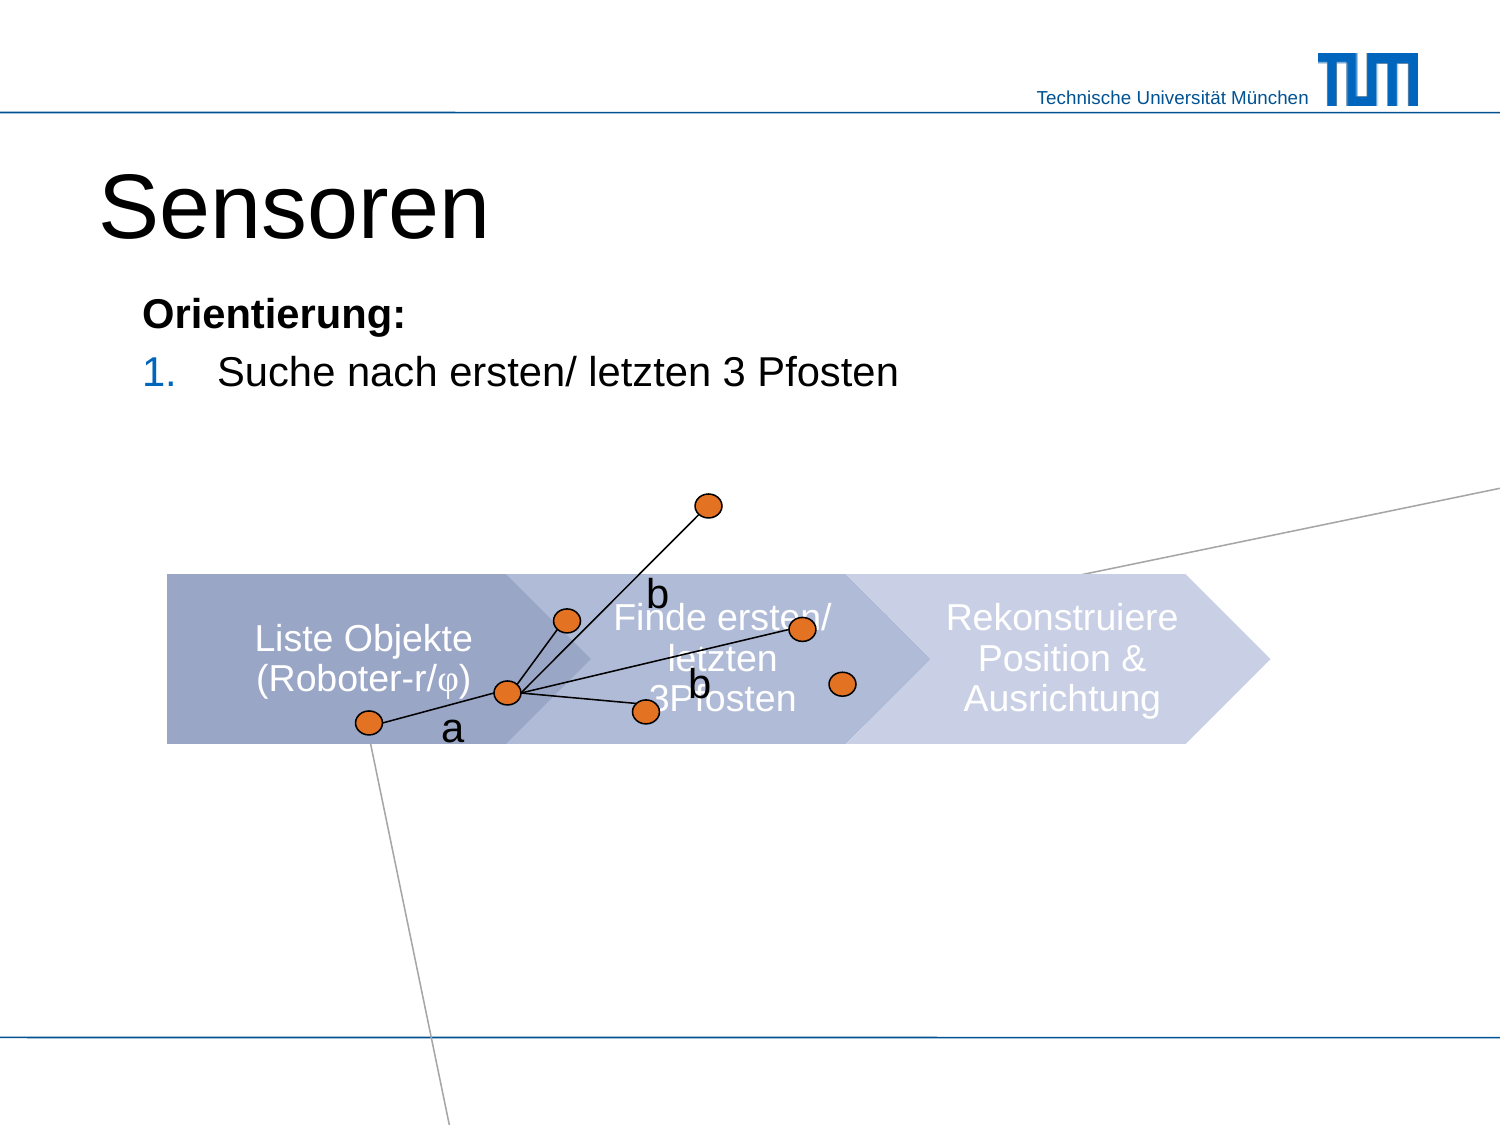

# Sensoren
Orientierung:
Suche nach ersten/ letzten 3 Pfosten

Liste Objekte (Roboter-r/φ)
Finde ersten/ letzten 3Pfosten
Rekonstruiere Position & Ausrichtung
b

b

a